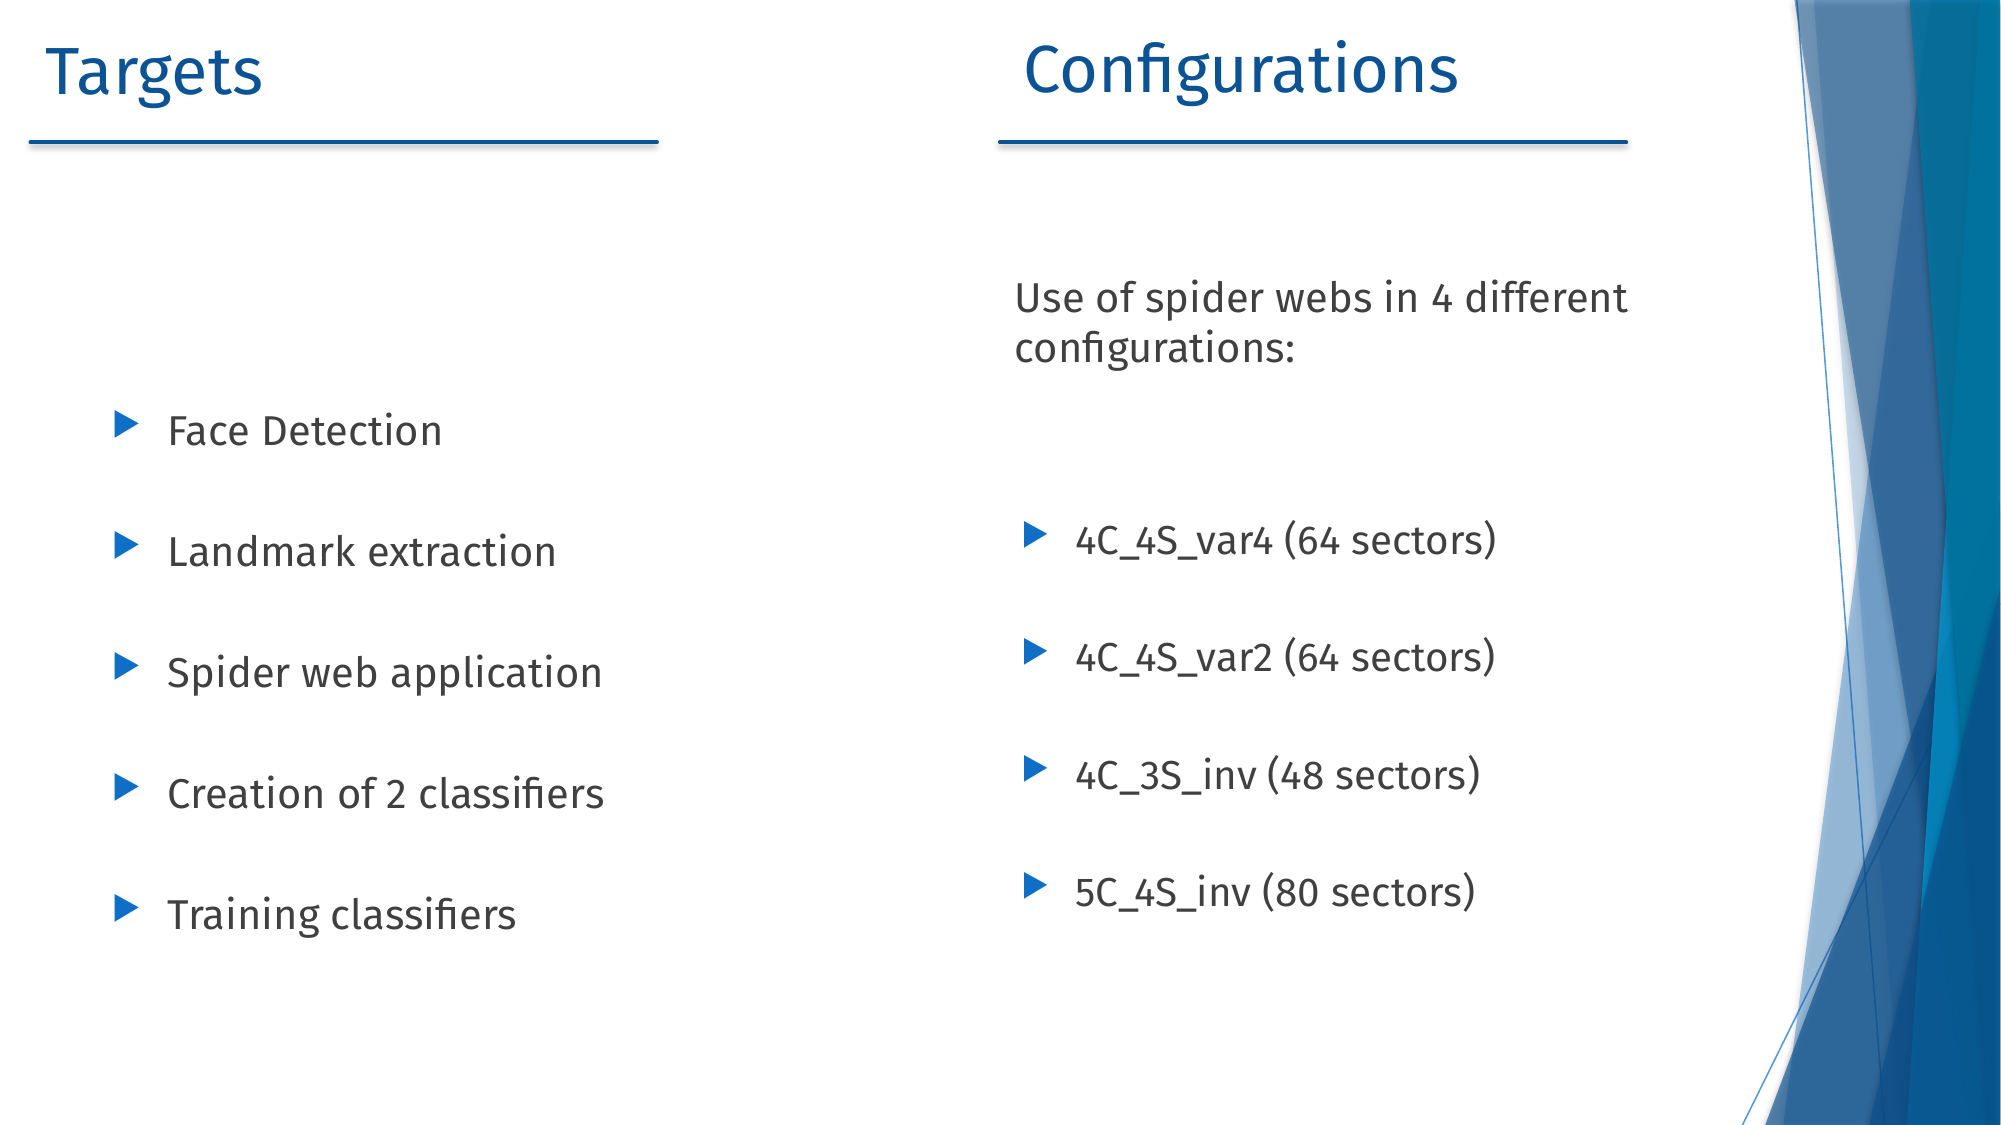

Configurations
# Targets
Use of spider webs in 4 different configurations:
Face Detection
Landmark extraction
Spider web application
Creation of 2 classifiers
Training classifiers
4C_4S_var4 (64 sectors)
4C_4S_var2 (64 sectors)
4C_3S_inv (48 sectors)
5C_4S_inv (80 sectors)